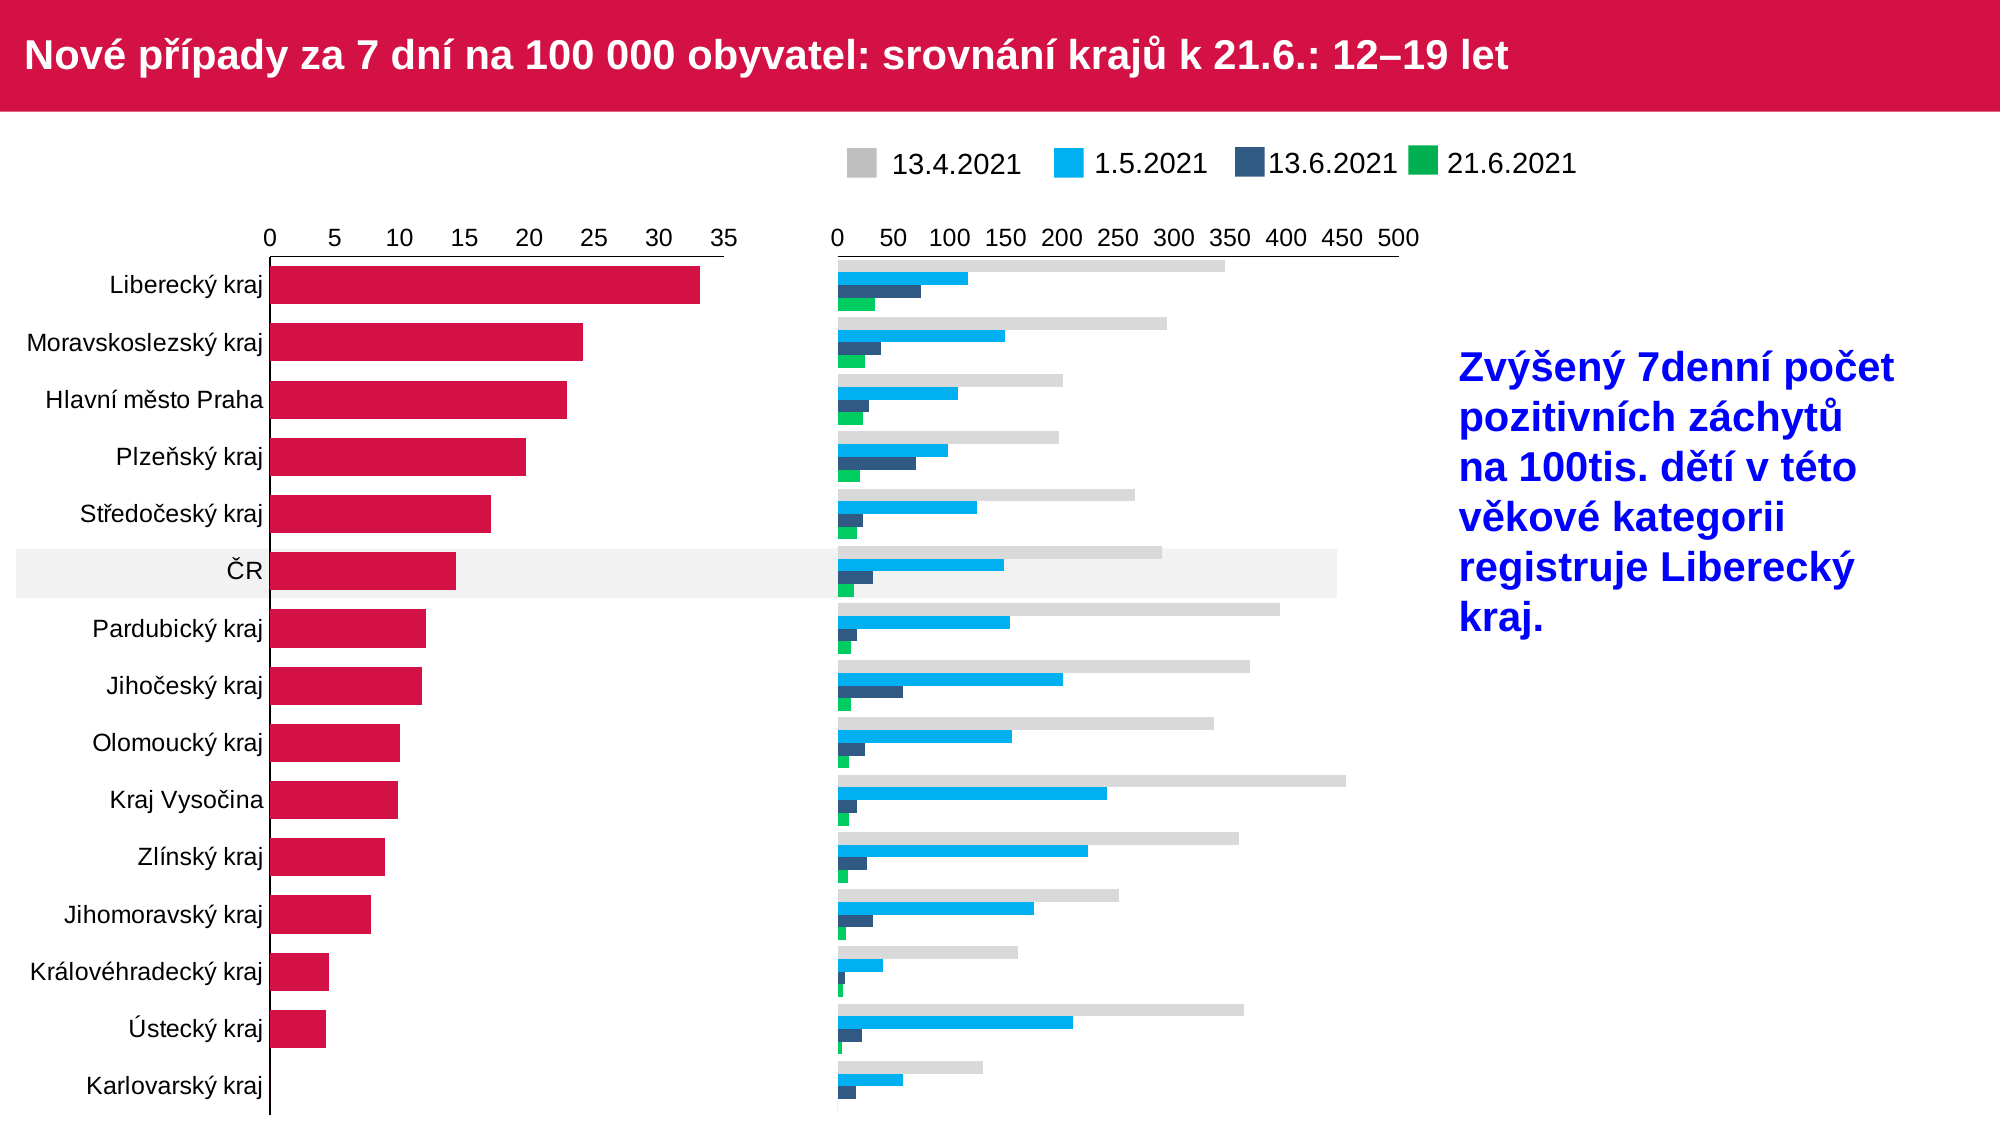

# Nové případy za 7 dní na 100 000 obyvatel: srovnání krajů k 21.6.: 12–19 let
1.5.2021
13.6.2021
21.6.2021
13.4.2021

### Chart

| Category | Series 6 |
|---|---|
| Liberecký kraj | 33.182170113925 |
| Moravskoslezský kraj | 24.145460653397 |
| Hlavní město Praha | 22.914507065306 |
| Plzeňský kraj | 19.731649565903 |
| Středočeský kraj | 17.017076636404 |
| ČR | 14.352035260934 |
| Pardubický kraj | 12.014032389831 |
| Jihočeský kraj | 11.684062938152 |
| Olomoucký kraj | 9.987415856021 |
| Kraj Vysočina | 9.896091044037 |
| Zlínský kraj | 8.831776732684 |
| Jihomoravský kraj | 7.767593599502 |
| Královéhradecký kraj | 4.535970244035 |
| Ústecký kraj | 4.282716384245 |
| Karlovarský kraj | 0.0 |

### Chart

| Category | 30.3 | 13.4 | 1.5 | Sloupec1 |
|---|---|---|---|---|
| Liberecký kraj | 345.64760535339 | 116.137595398739 | 74.659882756332 | 33.182170113925 |
| Moravskoslezský kraj | 293.944738389182 | 149.071974468799 | 38.842697572856 | 24.145460653397 |
| Hlavní město Praha | 200.774728572207 | 106.934366304762 | 28.370342080855 | 22.914507065306 |
| Plzeňský kraj | 197.316495659037 | 98.658247829518 | 70.156976234324 | 19.731649565903 |
| Středočeský kraj | 265.466395527912 | 124.224659445753 | 22.973053459146 | 17.017076636404 |
| ČR | 289.294330590236 | 148.620662660748 | 31.669367063383 | 14.352035260934 |
| Pardubický kraj | 394.060262386467 | 153.77961458984 | 16.819645345763 | 12.014032389831 |
| Jihočeský kraj | 368.047982551799 | 200.576413771615 | 58.420314690761 | 11.684062938152 |
| Olomoucký kraj | 335.577172762319 | 155.803687353934 | 23.969798054451 | 9.987415856021 |
| Kraj Vysočina | 452.74616526472 | 239.980207817911 | 17.318159327065 | 9.896091044037 |
| Zlínský kraj | 357.68695767371 | 223.002362500275 | 26.495330198052 | 8.831776732684 |
| Jihomoravský kraj | 250.782307641092 | 175.325684103064 | 31.070374398011 | 7.767593599502 |
| Královéhradecký kraj | 161.026943663249 | 40.823732196316 | 6.803955366052 | 4.535970244035 |
| Ústecký kraj | 362.603320532769 | 209.85310282802 | 21.413581921226 | 4.282716384245 |
| Karlovarský kraj | 129.832055953427 | 58.633831720902 | 16.752523348829 | 0.0 |
Zvýšený 7denní počet pozitivních záchytů
na 100tis. dětí v této věkové kategorii registruje Liberecký kraj.